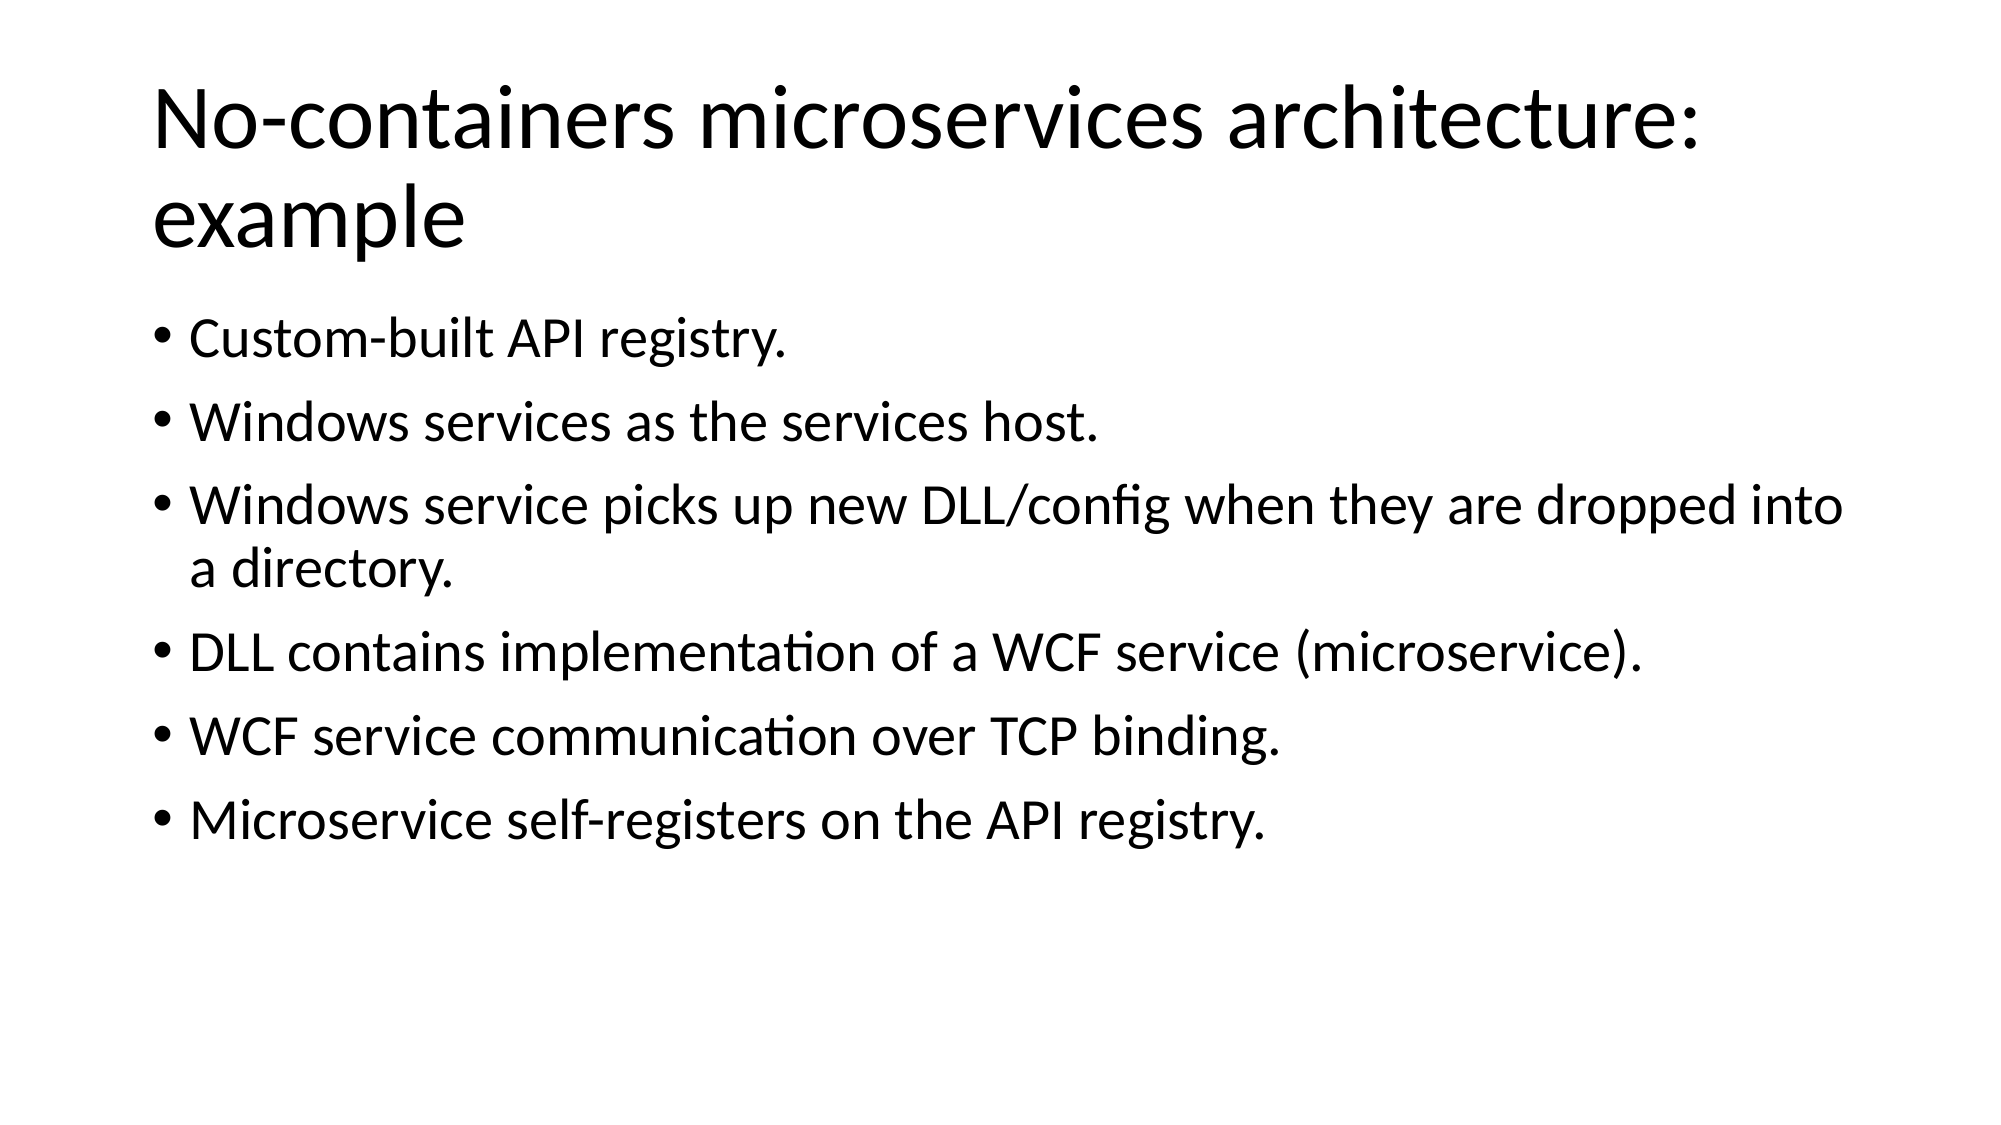

# No-containers microservices architecture: example
Custom-built API registry.
Windows services as the services host.
Windows service picks up new DLL/config when they are dropped into a directory.
DLL contains implementation of a WCF service (microservice).
WCF service communication over TCP binding.
Microservice self-registers on the API registry.